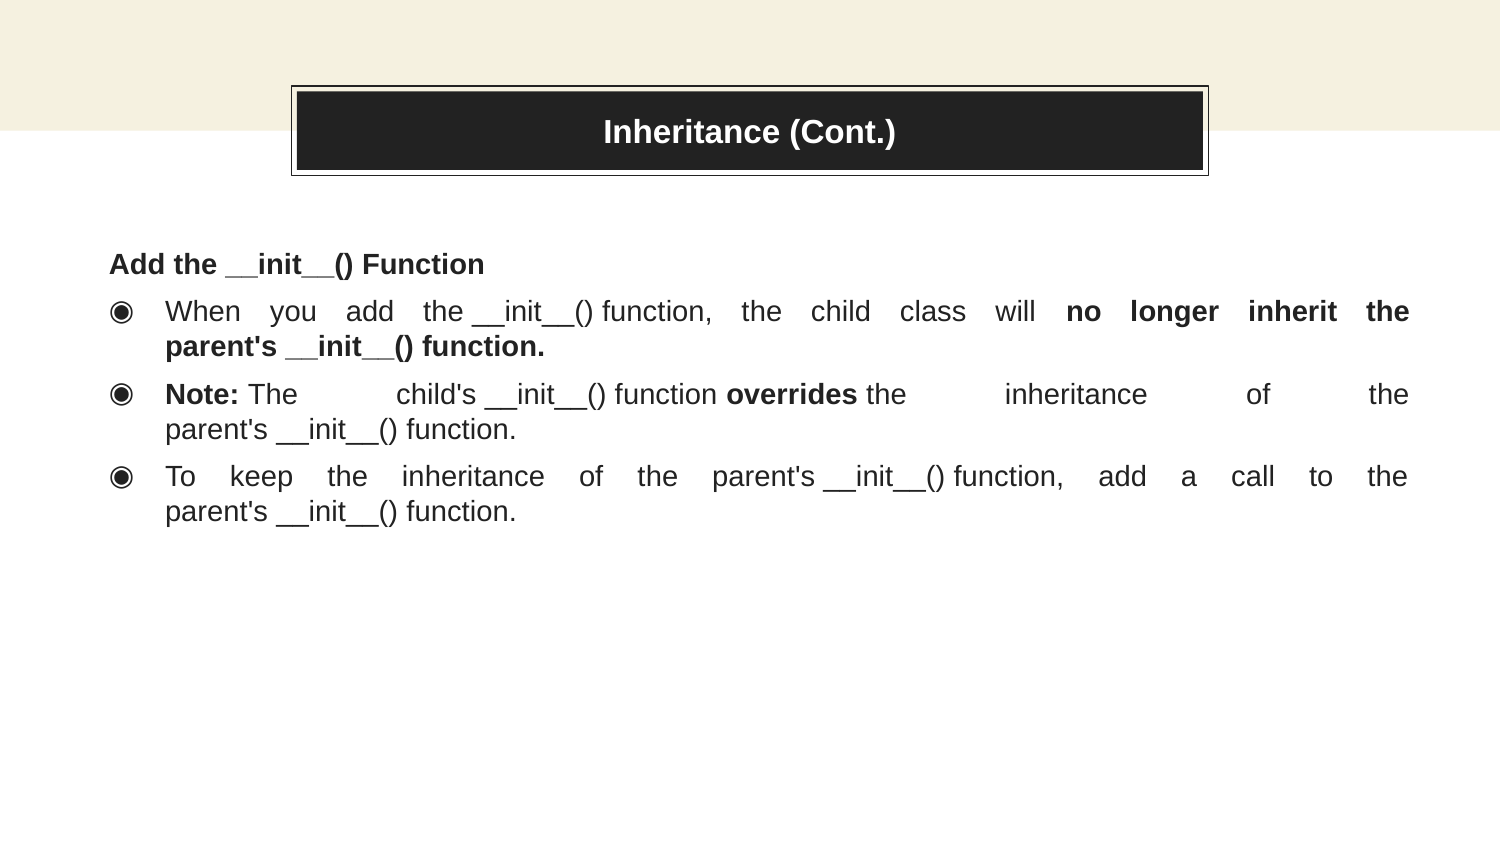

# Inheritance (Cont.)
Add the __init__() Function
When you add the __init__() function, the child class will no longer inherit the parent's __init__() function.
Note: The child's __init__() function overrides the inheritance of the parent's __init__() function.
To keep the inheritance of the parent's __init__() function, add a call to the parent's __init__() function.